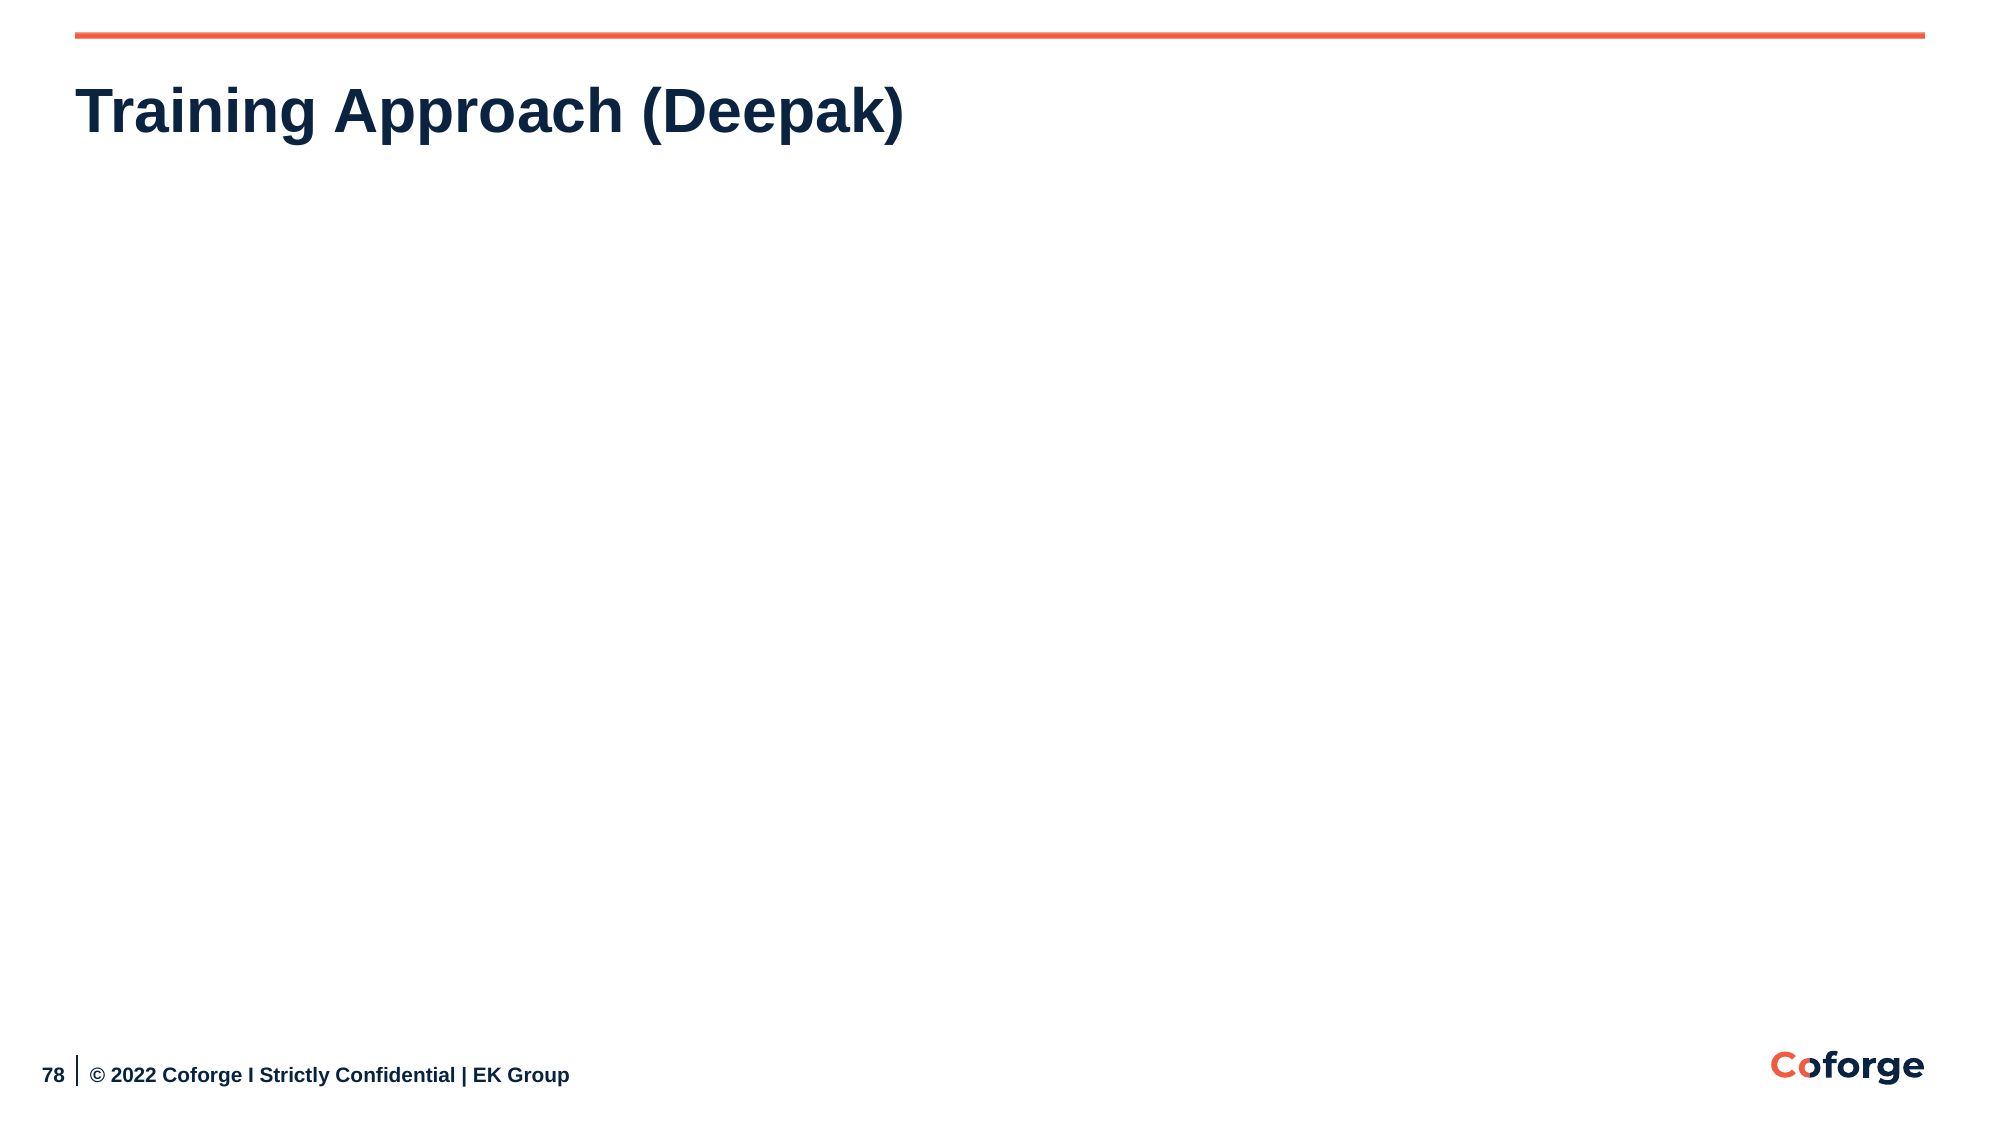

# Training Approach (Deepak)

78
© 2022 Coforge I Strictly Confidential | EK Group